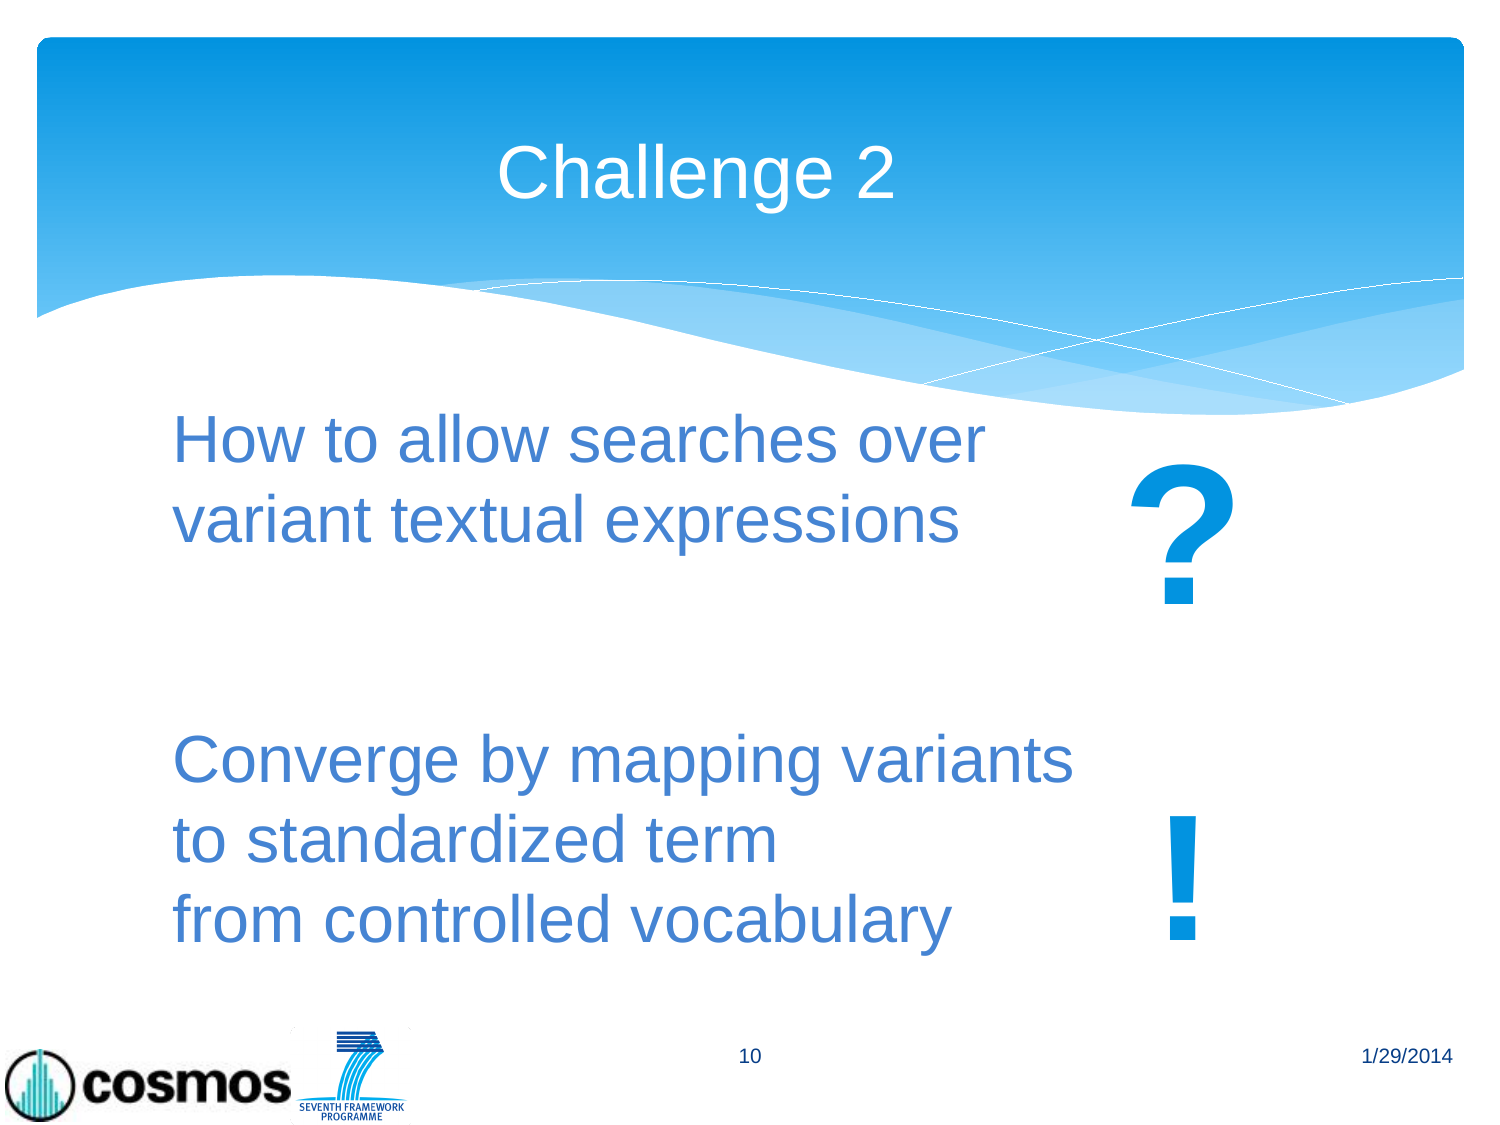

Challenge 2
?
# How to allow searches over      variant textual expressions Converge by mapping variants to standardized term from controlled vocabulary
!
10

1/29/2014